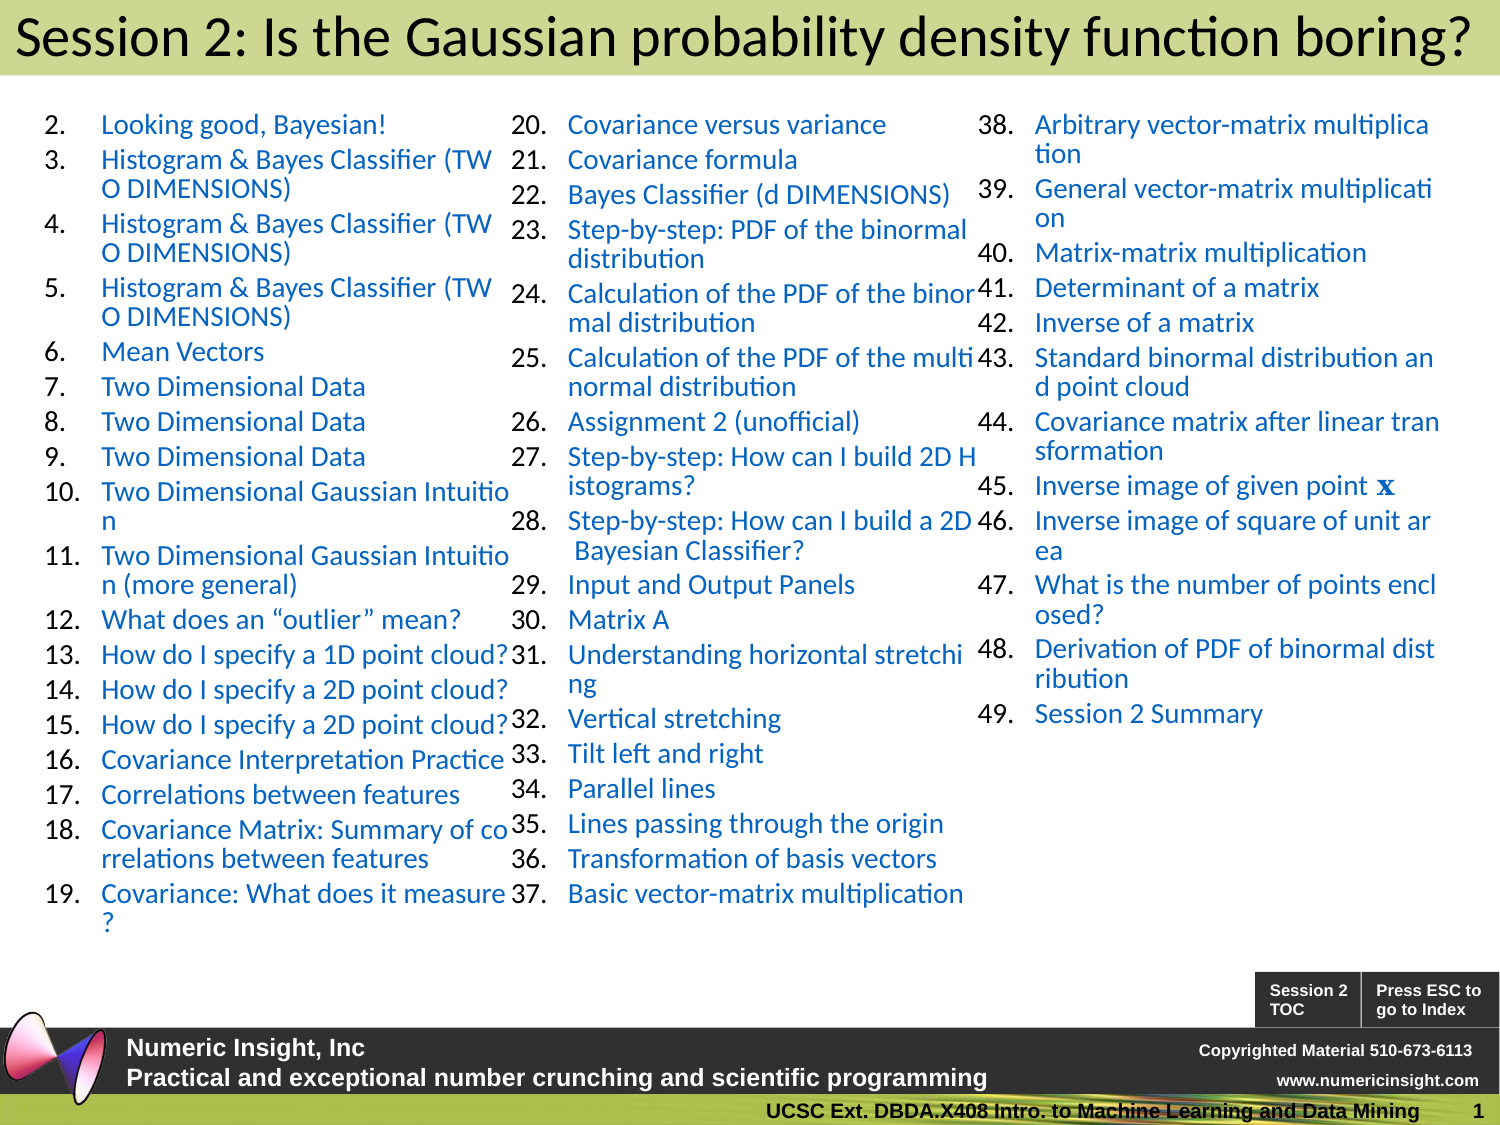

# Session 2: Is the Gaussian probability density function boring?
Looking good, Bayesian!
Histogram & Bayes Classifier (TWO DIMENSIONS)
Histogram & Bayes Classifier (TWO DIMENSIONS)
Histogram & Bayes Classifier (TWO DIMENSIONS)
Mean Vectors
Two Dimensional Data
Two Dimensional Data
Two Dimensional Data
Two Dimensional Gaussian Intuition
Two Dimensional Gaussian Intuition (more general)
What does an “outlier” mean?
How do I specify a 1D point cloud?
How do I specify a 2D point cloud?
How do I specify a 2D point cloud?
Covariance Interpretation Practice
Correlations between features
Covariance Matrix: Summary of correlations between features
Covariance: What does it measure?
Covariance versus variance
Covariance formula
Bayes Classifier (d DIMENSIONS)
Step-by-step: PDF of the binormal distribution
Calculation of the PDF of the binormal distribution
Calculation of the PDF of the multinormal distribution
Assignment 2 (unofficial)
Step-by-step: How can I build 2D Histograms?
Step-by-step: How can I build a 2D Bayesian Classifier?
Input and Output Panels
Matrix A
Understanding horizontal stretching
Vertical stretching
Tilt left and right
Parallel lines
Lines passing through the origin
Transformation of basis vectors
Basic vector-matrix multiplication
Arbitrary vector-matrix multiplication
General vector-matrix multiplication
Matrix-matrix multiplication
Determinant of a matrix
Inverse of a matrix
Standard binormal distribution and point cloud
Covariance matrix after linear transformation
Inverse image of given point 𝐱
Inverse image of square of unit area
What is the number of points enclosed?
Derivation of PDF of binormal distribution
Session 2 Summary